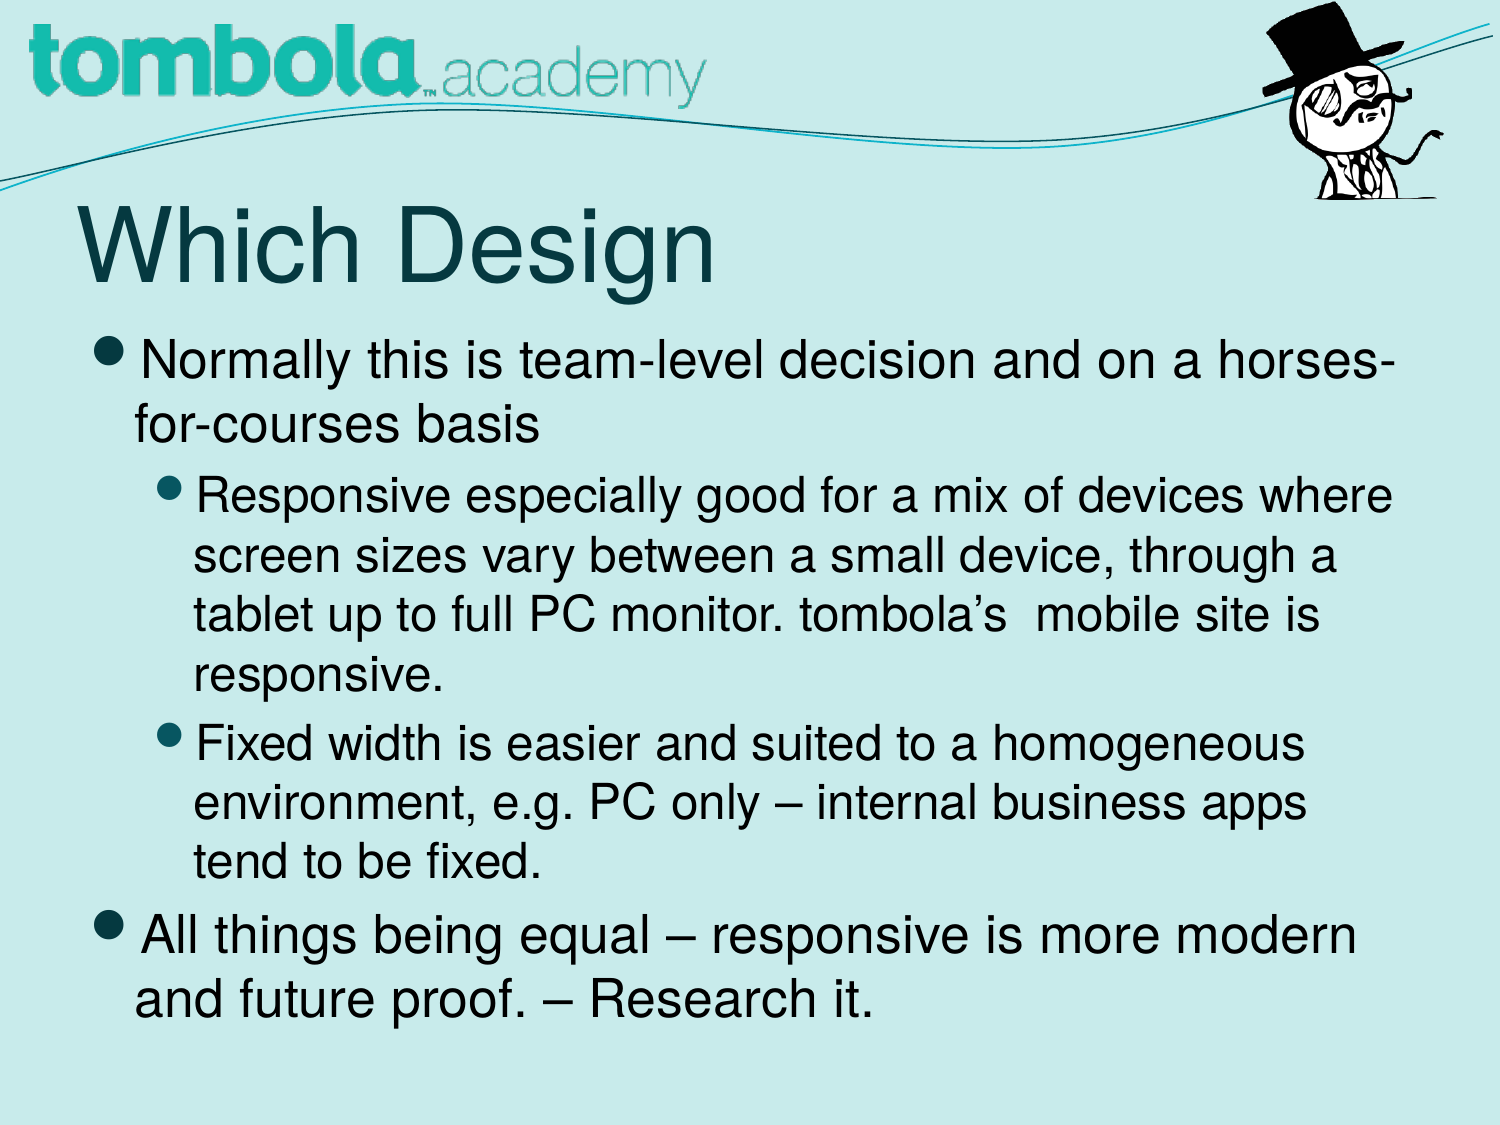

# Which Design
Normally this is team-level decision and on a horses-for-courses basis
Responsive especially good for a mix of devices where screen sizes vary between a small device, through a tablet up to full PC monitor. tombola’s  mobile site is responsive.
Fixed width is easier and suited to a homogeneous environment, e.g. PC only – internal business apps tend to be fixed.
All things being equal – responsive is more modern and future proof. – Research it.